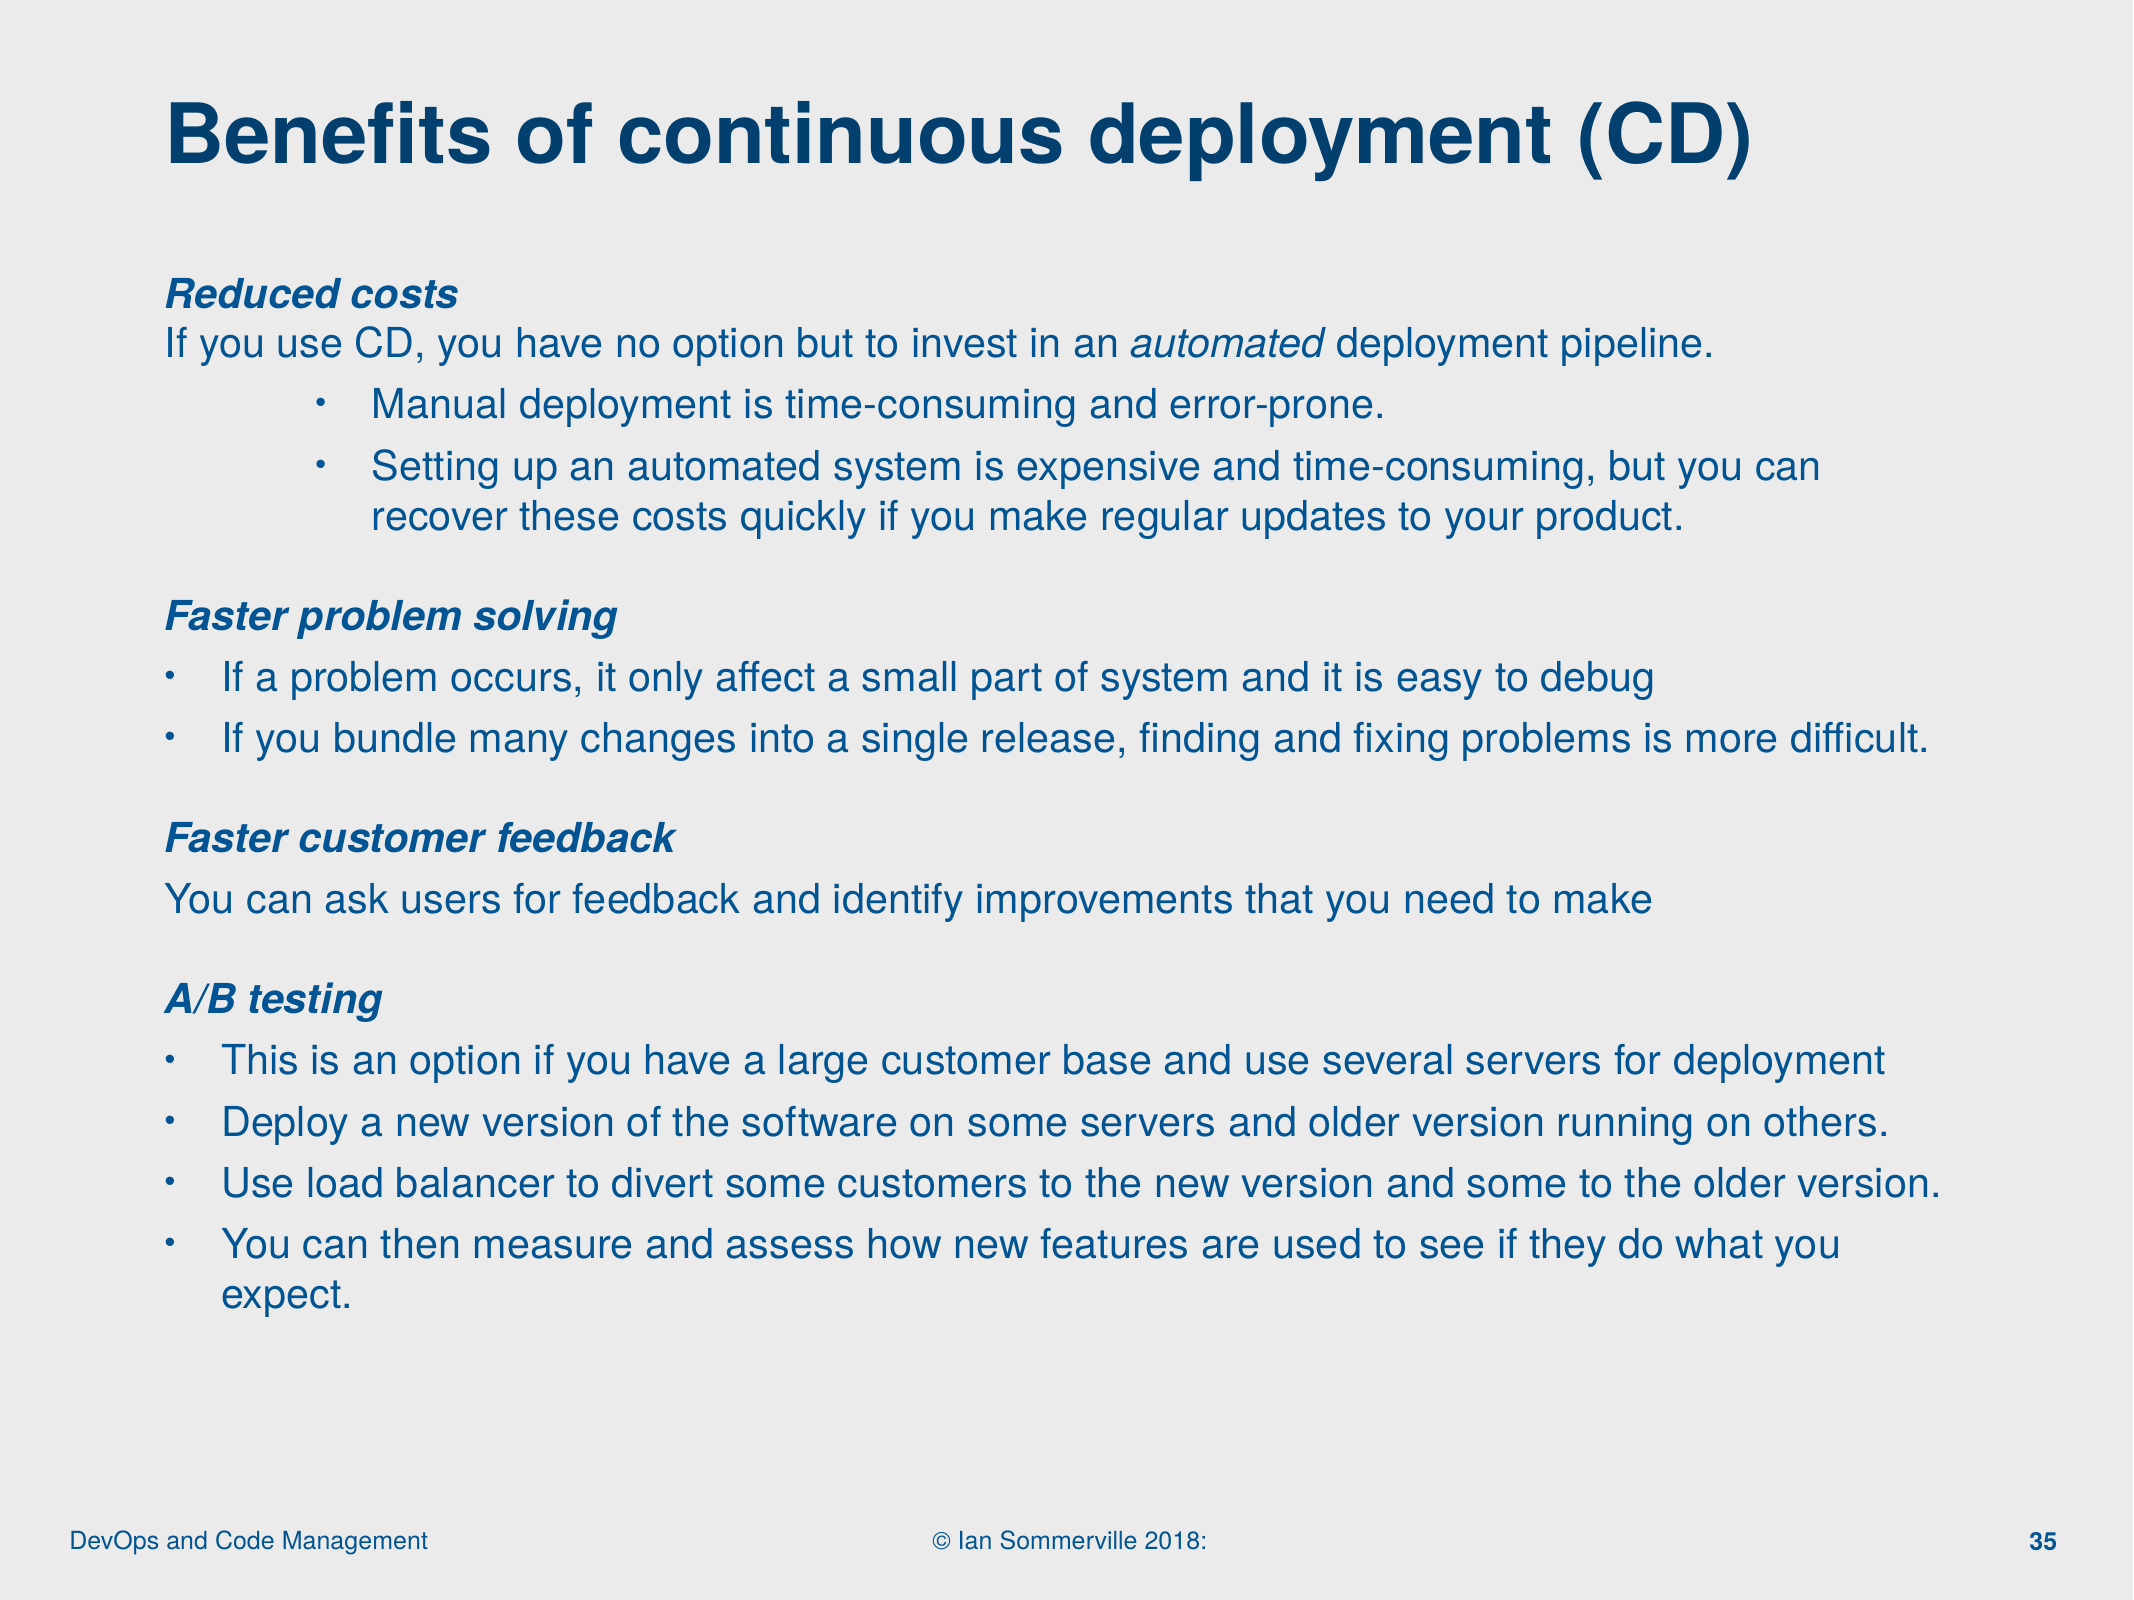

# Benefits of continuous deployment (CD)
Reduced costs
If you use CD, you have no option but to invest in an automated deployment pipeline.
Manual deployment is time-consuming and error-prone.
Setting up an automated system is expensive and time-consuming, but you can recover these costs quickly if you make regular updates to your product.
Faster problem solving
If a problem occurs, it only affect a small part of system and it is easy to debug
If you bundle many changes into a single release, finding and fixing problems is more difficult.
Faster customer feedback
You can ask users for feedback and identify improvements that you need to make
A/B testing
This is an option if you have a large customer base and use several servers for deployment
Deploy a new version of the software on some servers and older version running on others.
Use load balancer to divert some customers to the new version and some to the older version.
You can then measure and assess how new features are used to see if they do what you expect.
35